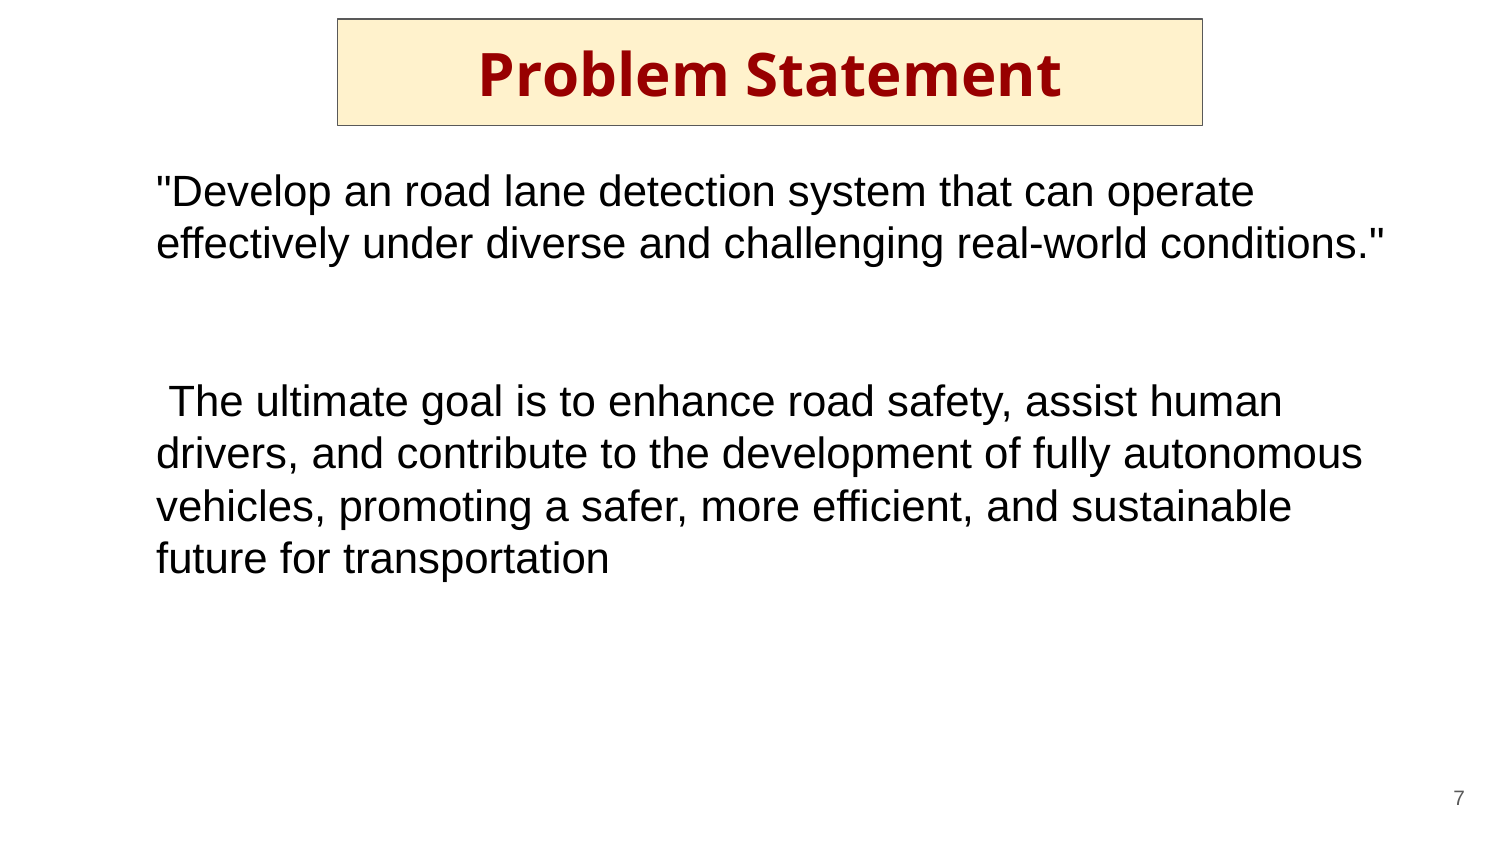

# Problem Statement
"Develop an road lane detection system that can operate effectively under diverse and challenging real-world conditions."

 The ultimate goal is to enhance road safety, assist human drivers, and contribute to the development of fully autonomous vehicles, promoting a safer, more efficient, and sustainable future for transportation

7